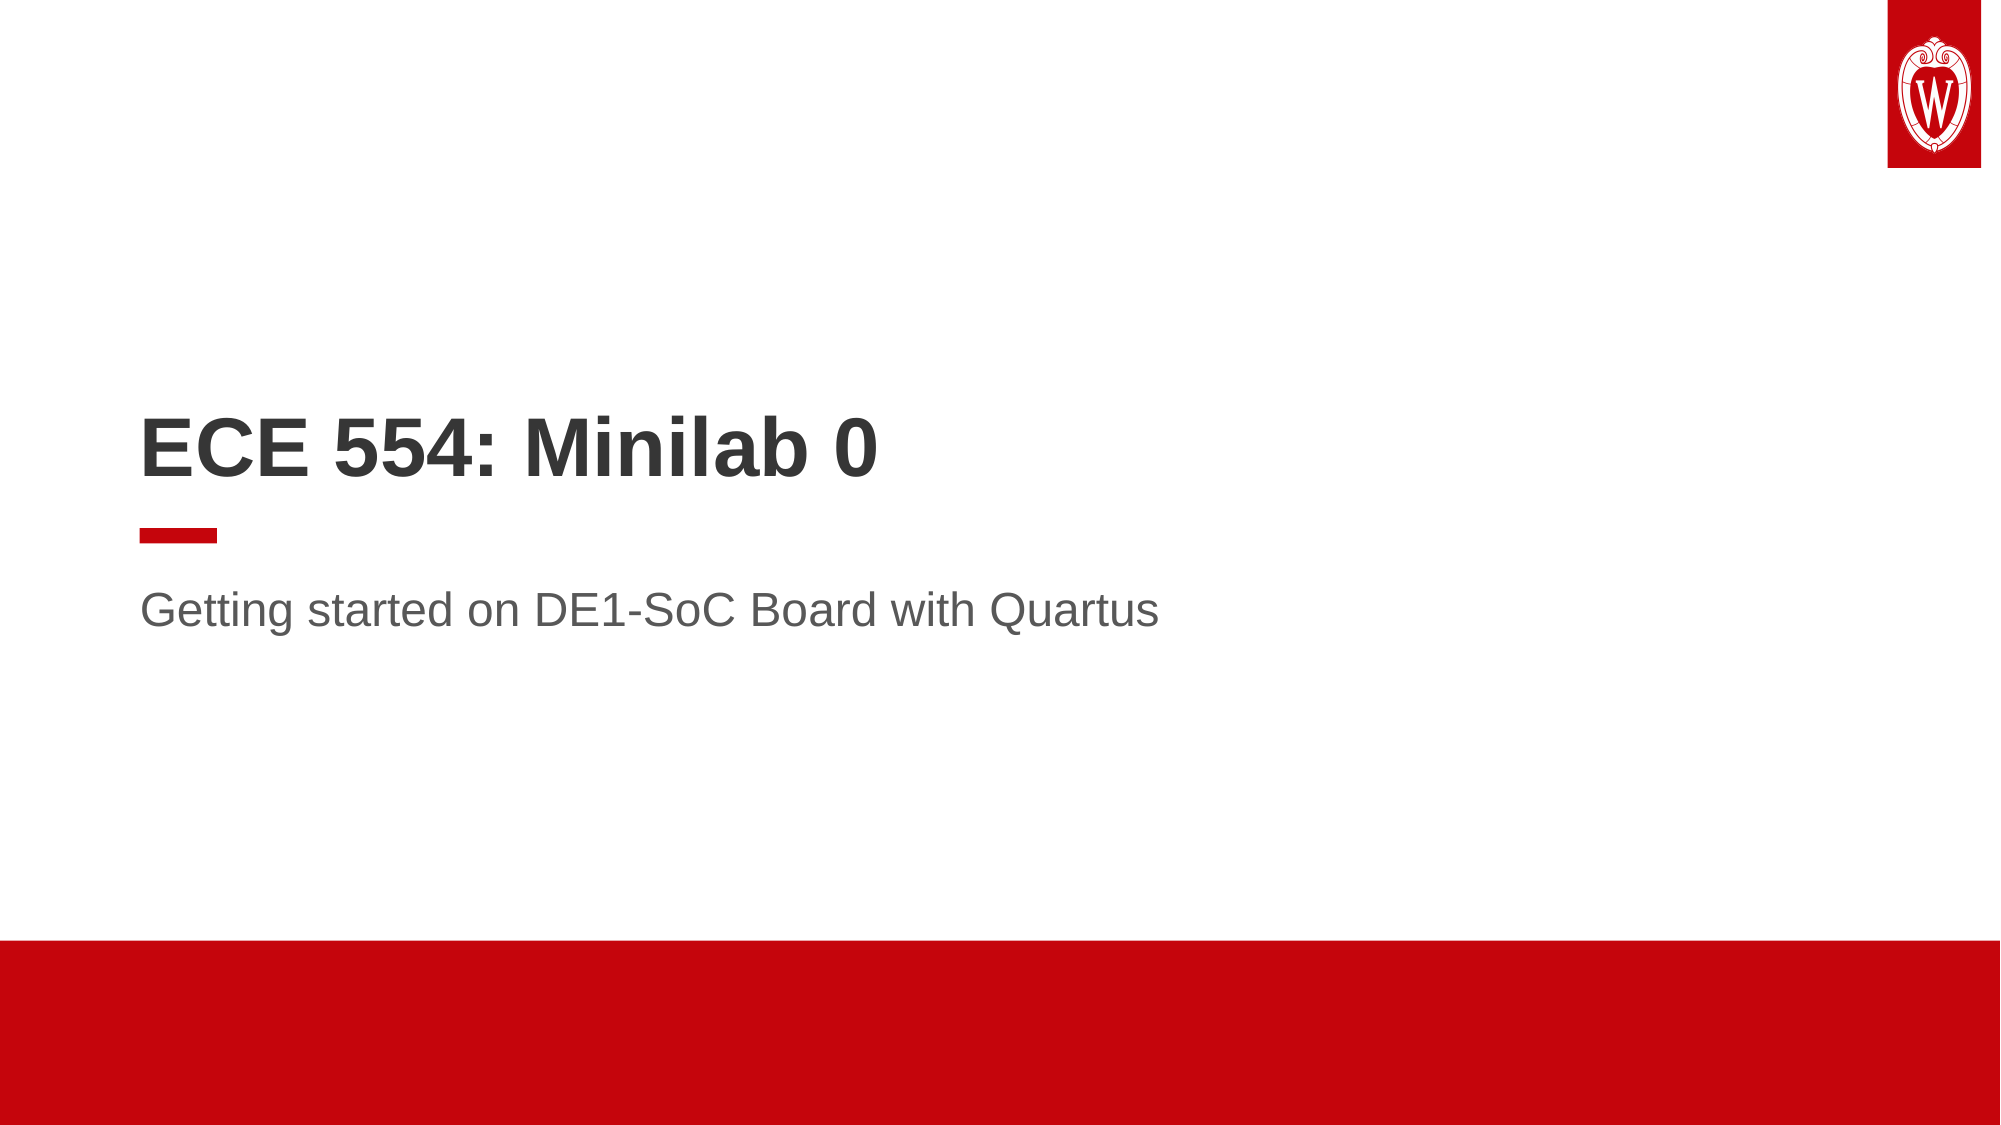

# ECE 554: Minilab 0
Getting started on DE1-SoC Board with Quartus